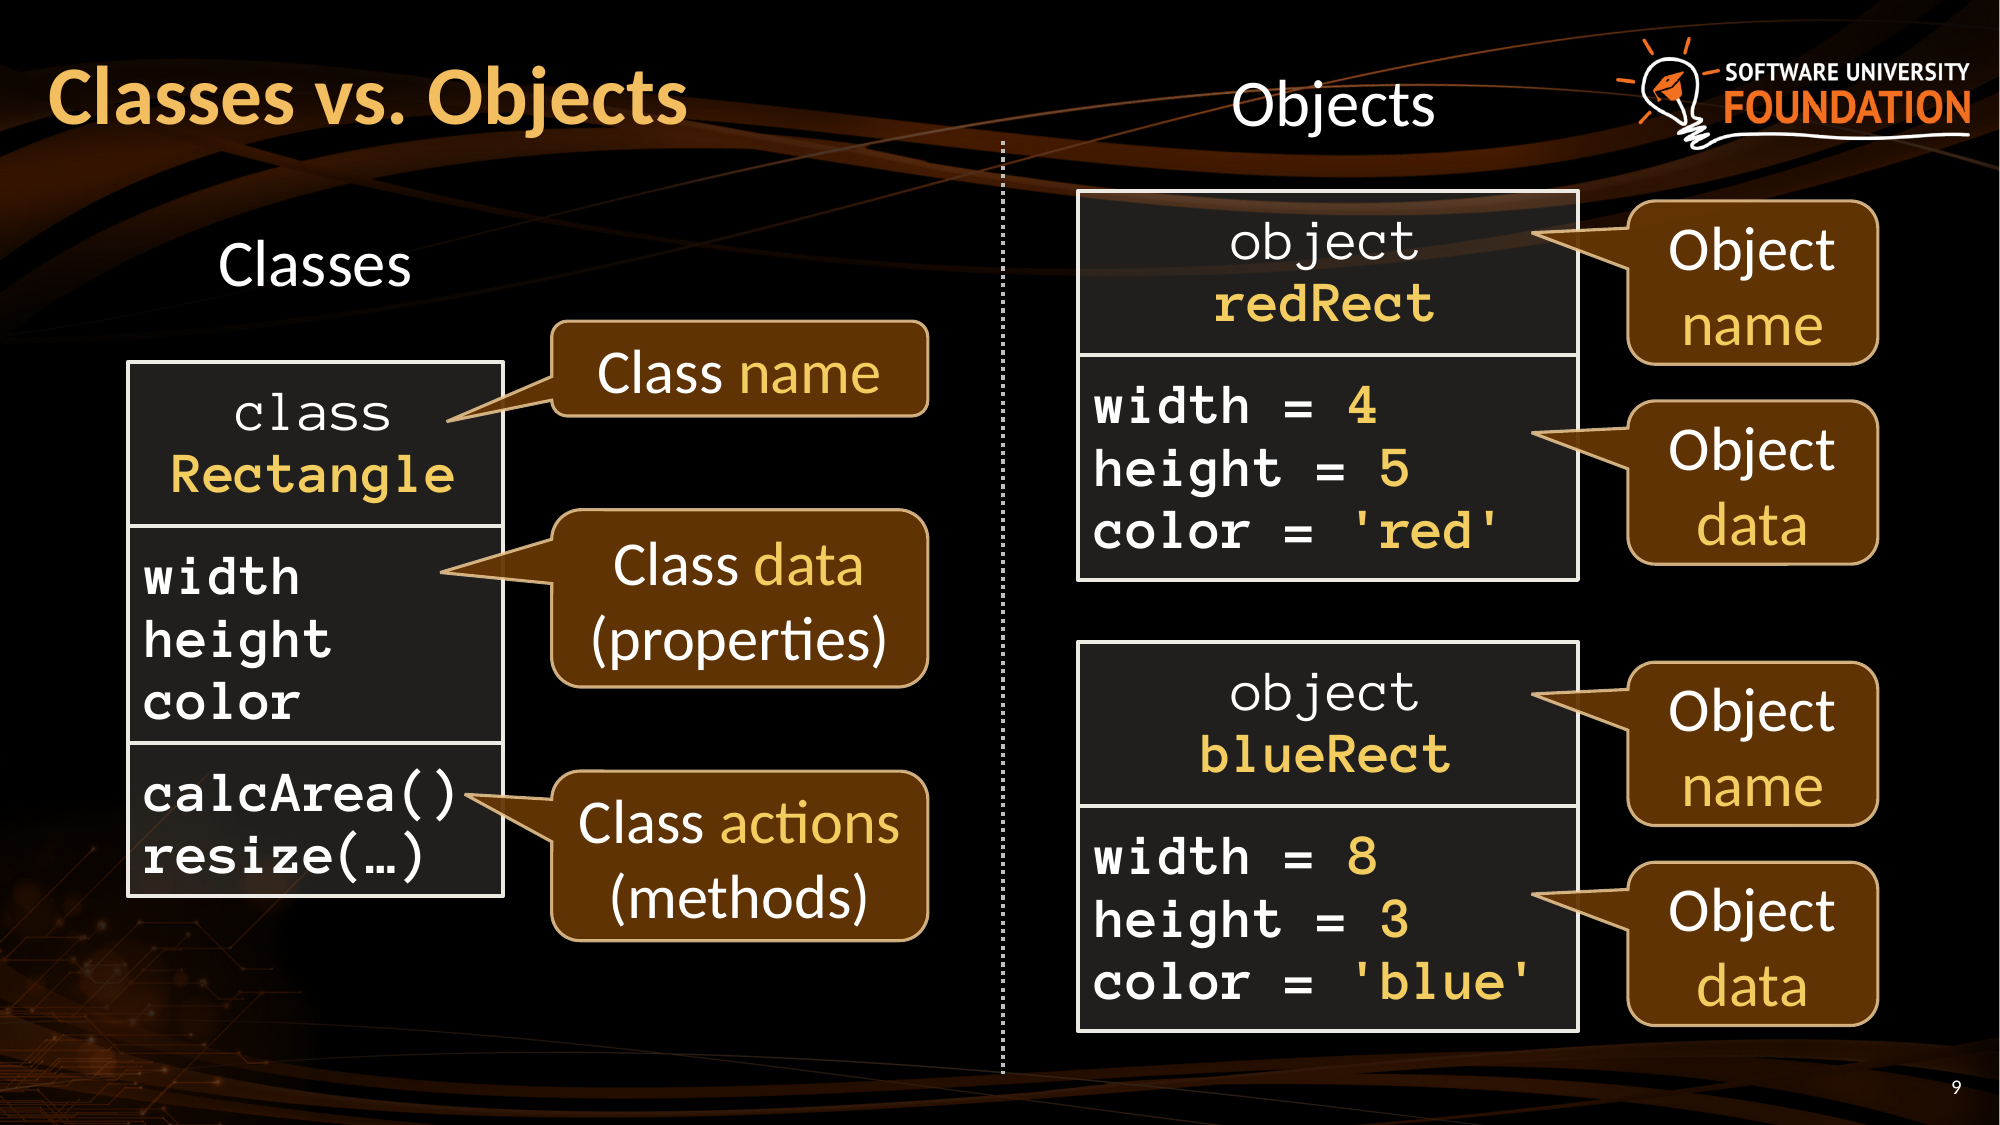

# Classes vs. Objects
Objects
object
redRect
width = 4
height = 5
color = 'red'
Object name
Classes
Class name
class Rectangle
width
height
color
calcArea()
resize(…)
Object data
Class data (properties)
object
blueRect
width = 8
height = 3
color = 'blue'
Object name
Class actions (methods)
Object data
9